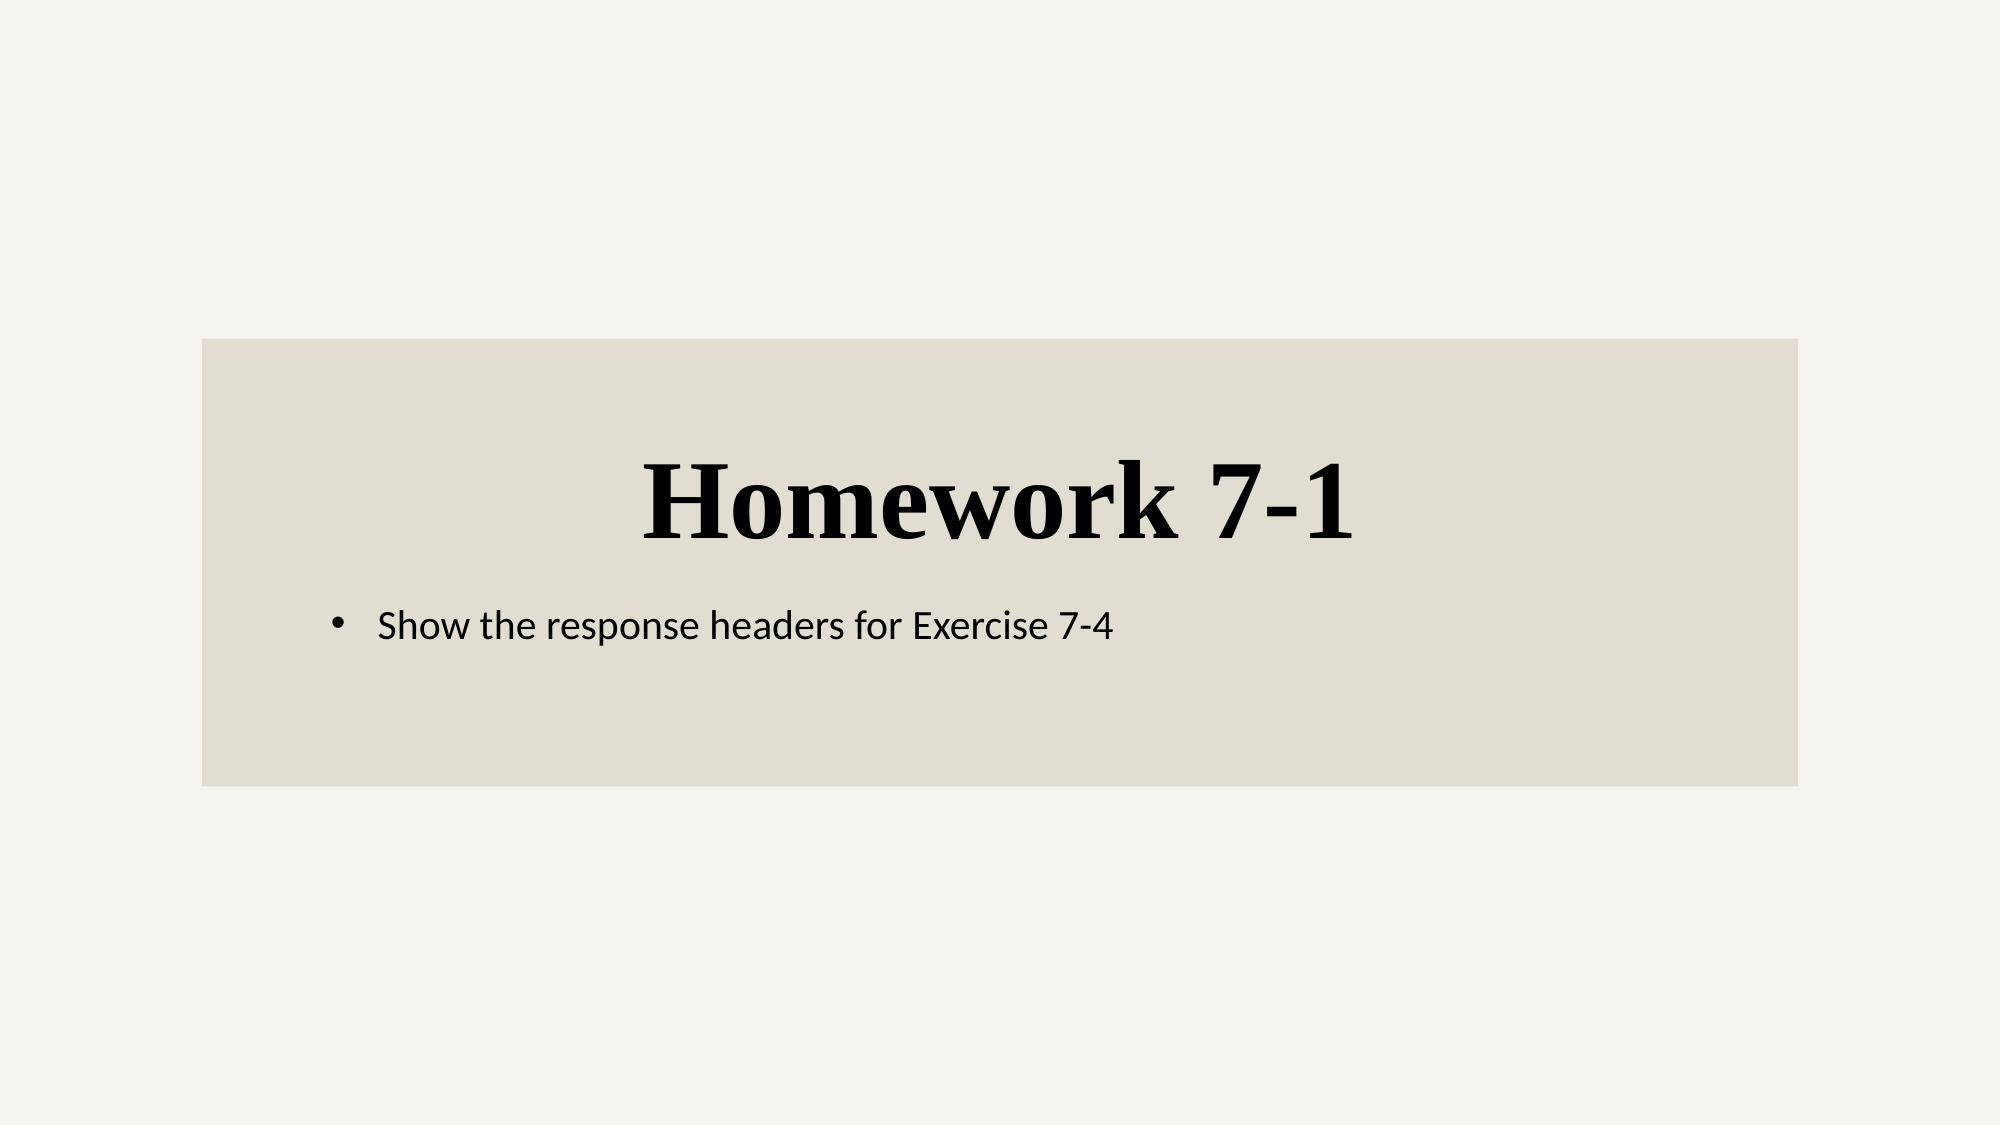

Homework 7-1

Show the response headers for Exercise 7-4